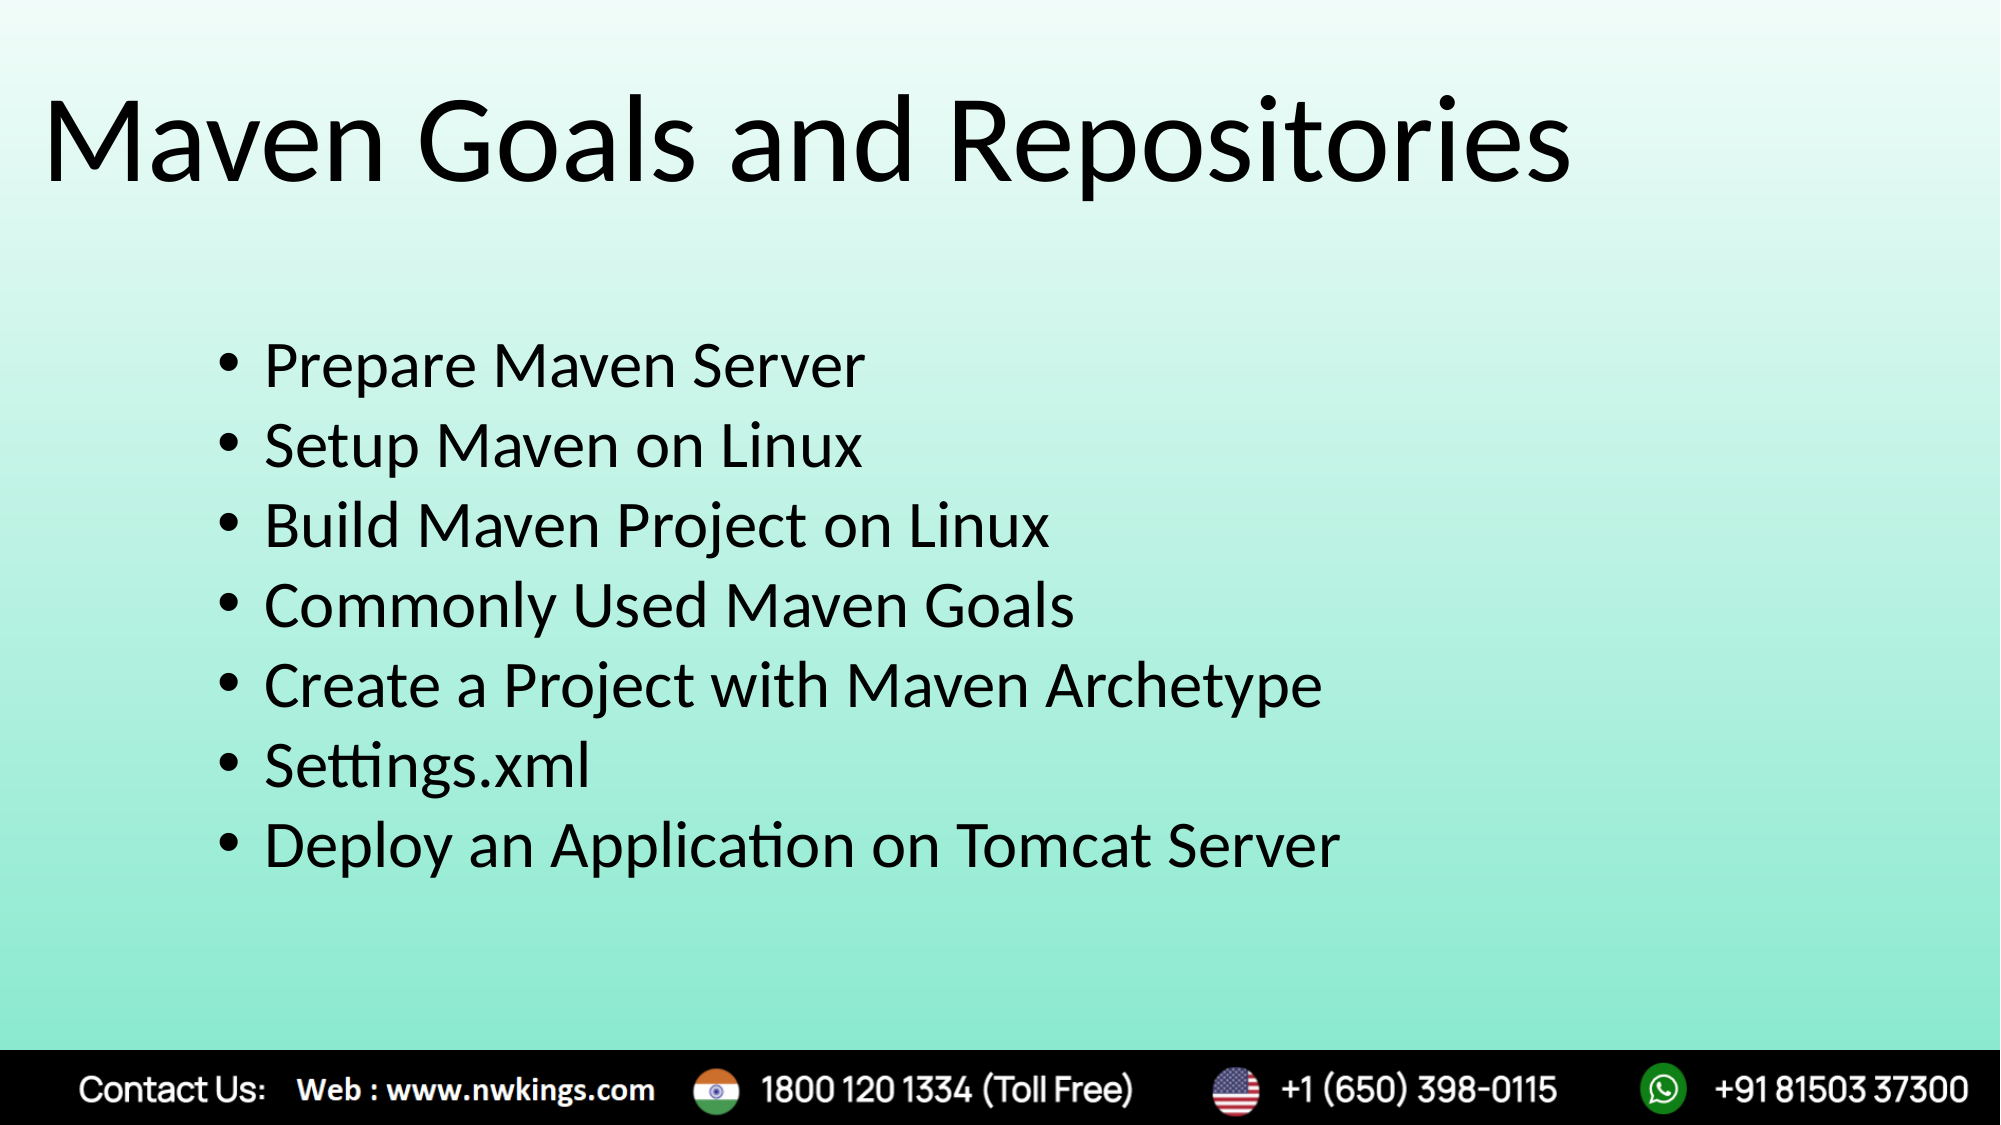

# Maven Goals and Repositories
Prepare Maven Server
Setup Maven on Linux
Build Maven Project on Linux
Commonly Used Maven Goals
Create a Project with Maven Archetype
Settings.xml
Deploy an Application on Tomcat Server